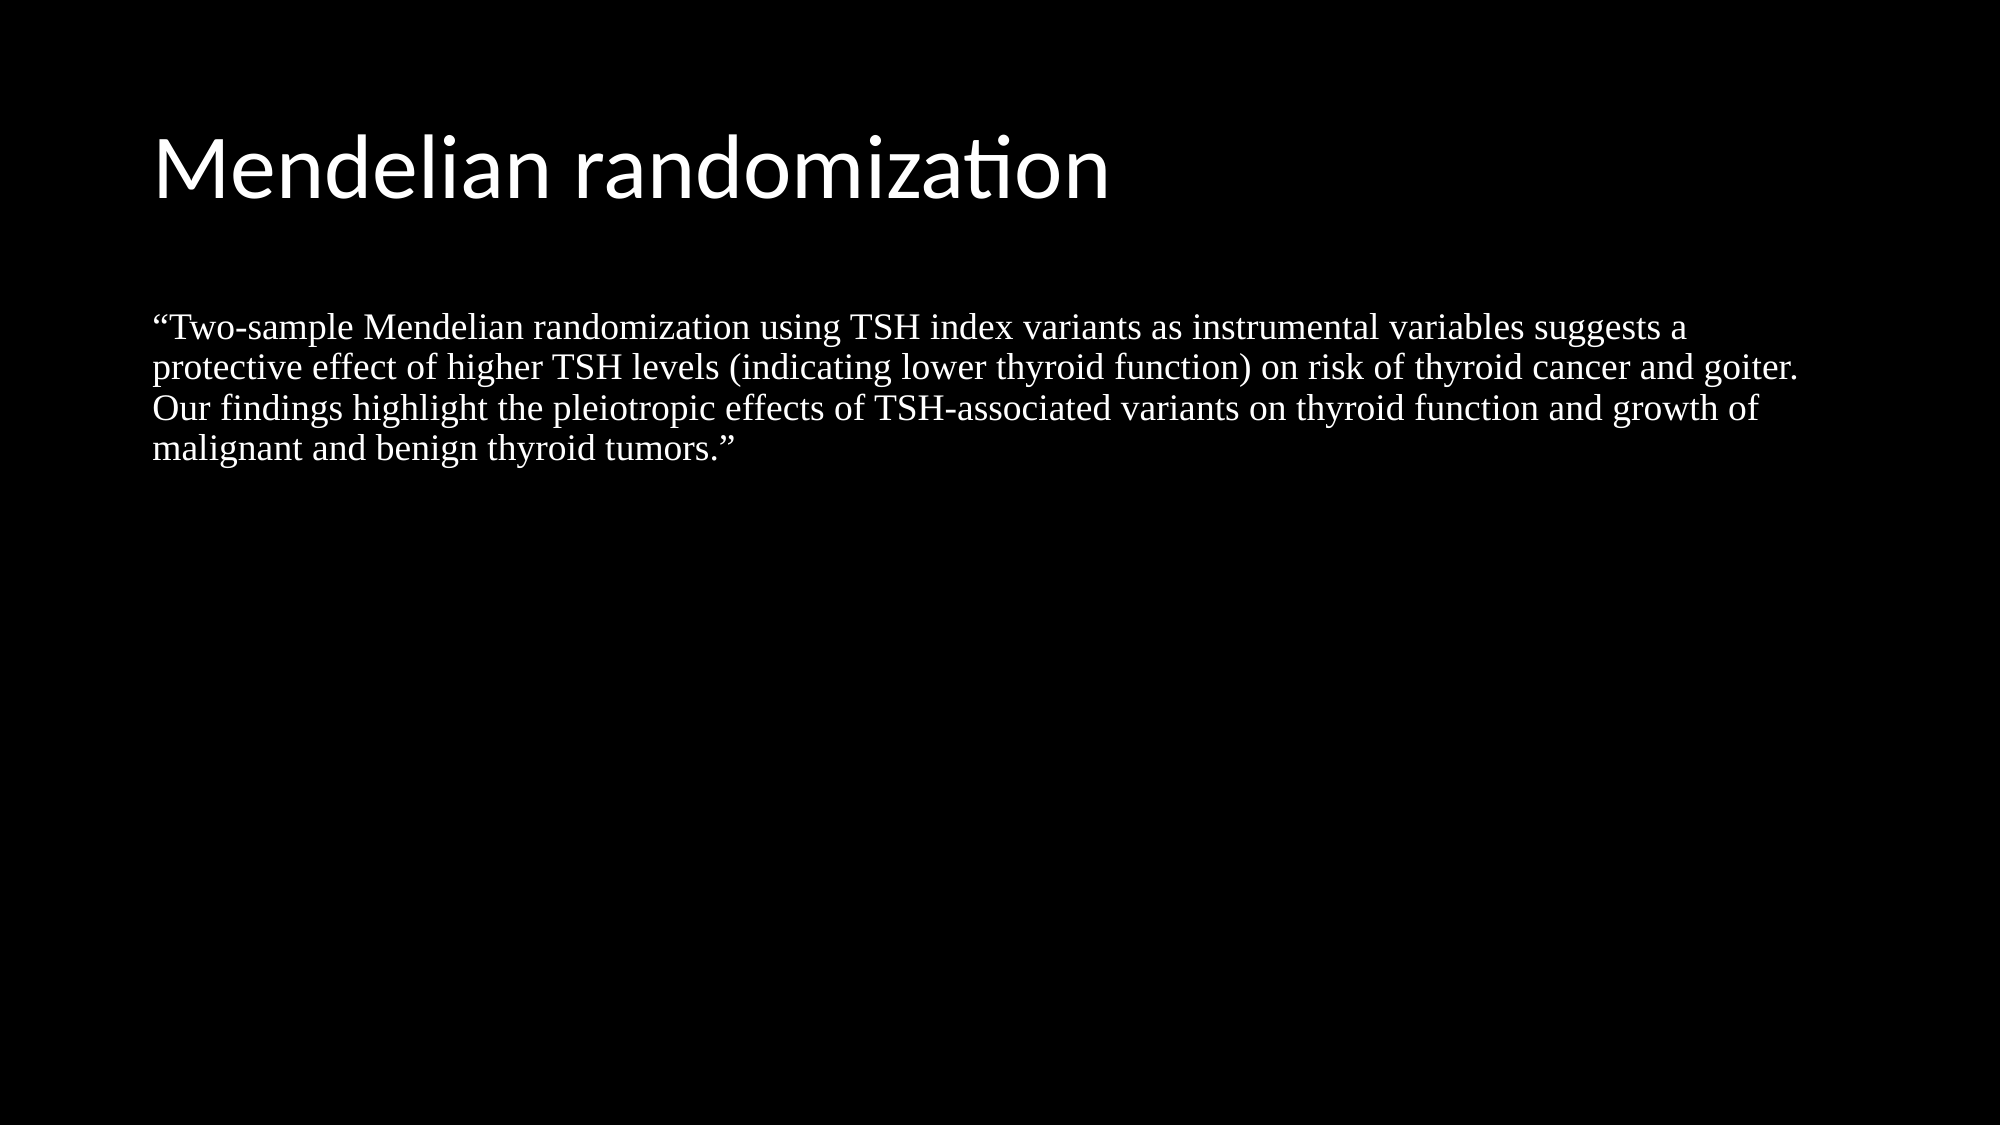

# Mendelian randomization
“Two-sample Mendelian randomization using TSH index variants as instrumental variables suggests a protective effect of higher TSH levels (indicating lower thyroid function) on risk of thyroid cancer and goiter. Our findings highlight the pleiotropic effects of TSH-associated variants on thyroid function and growth of malignant and benign thyroid tumors.”